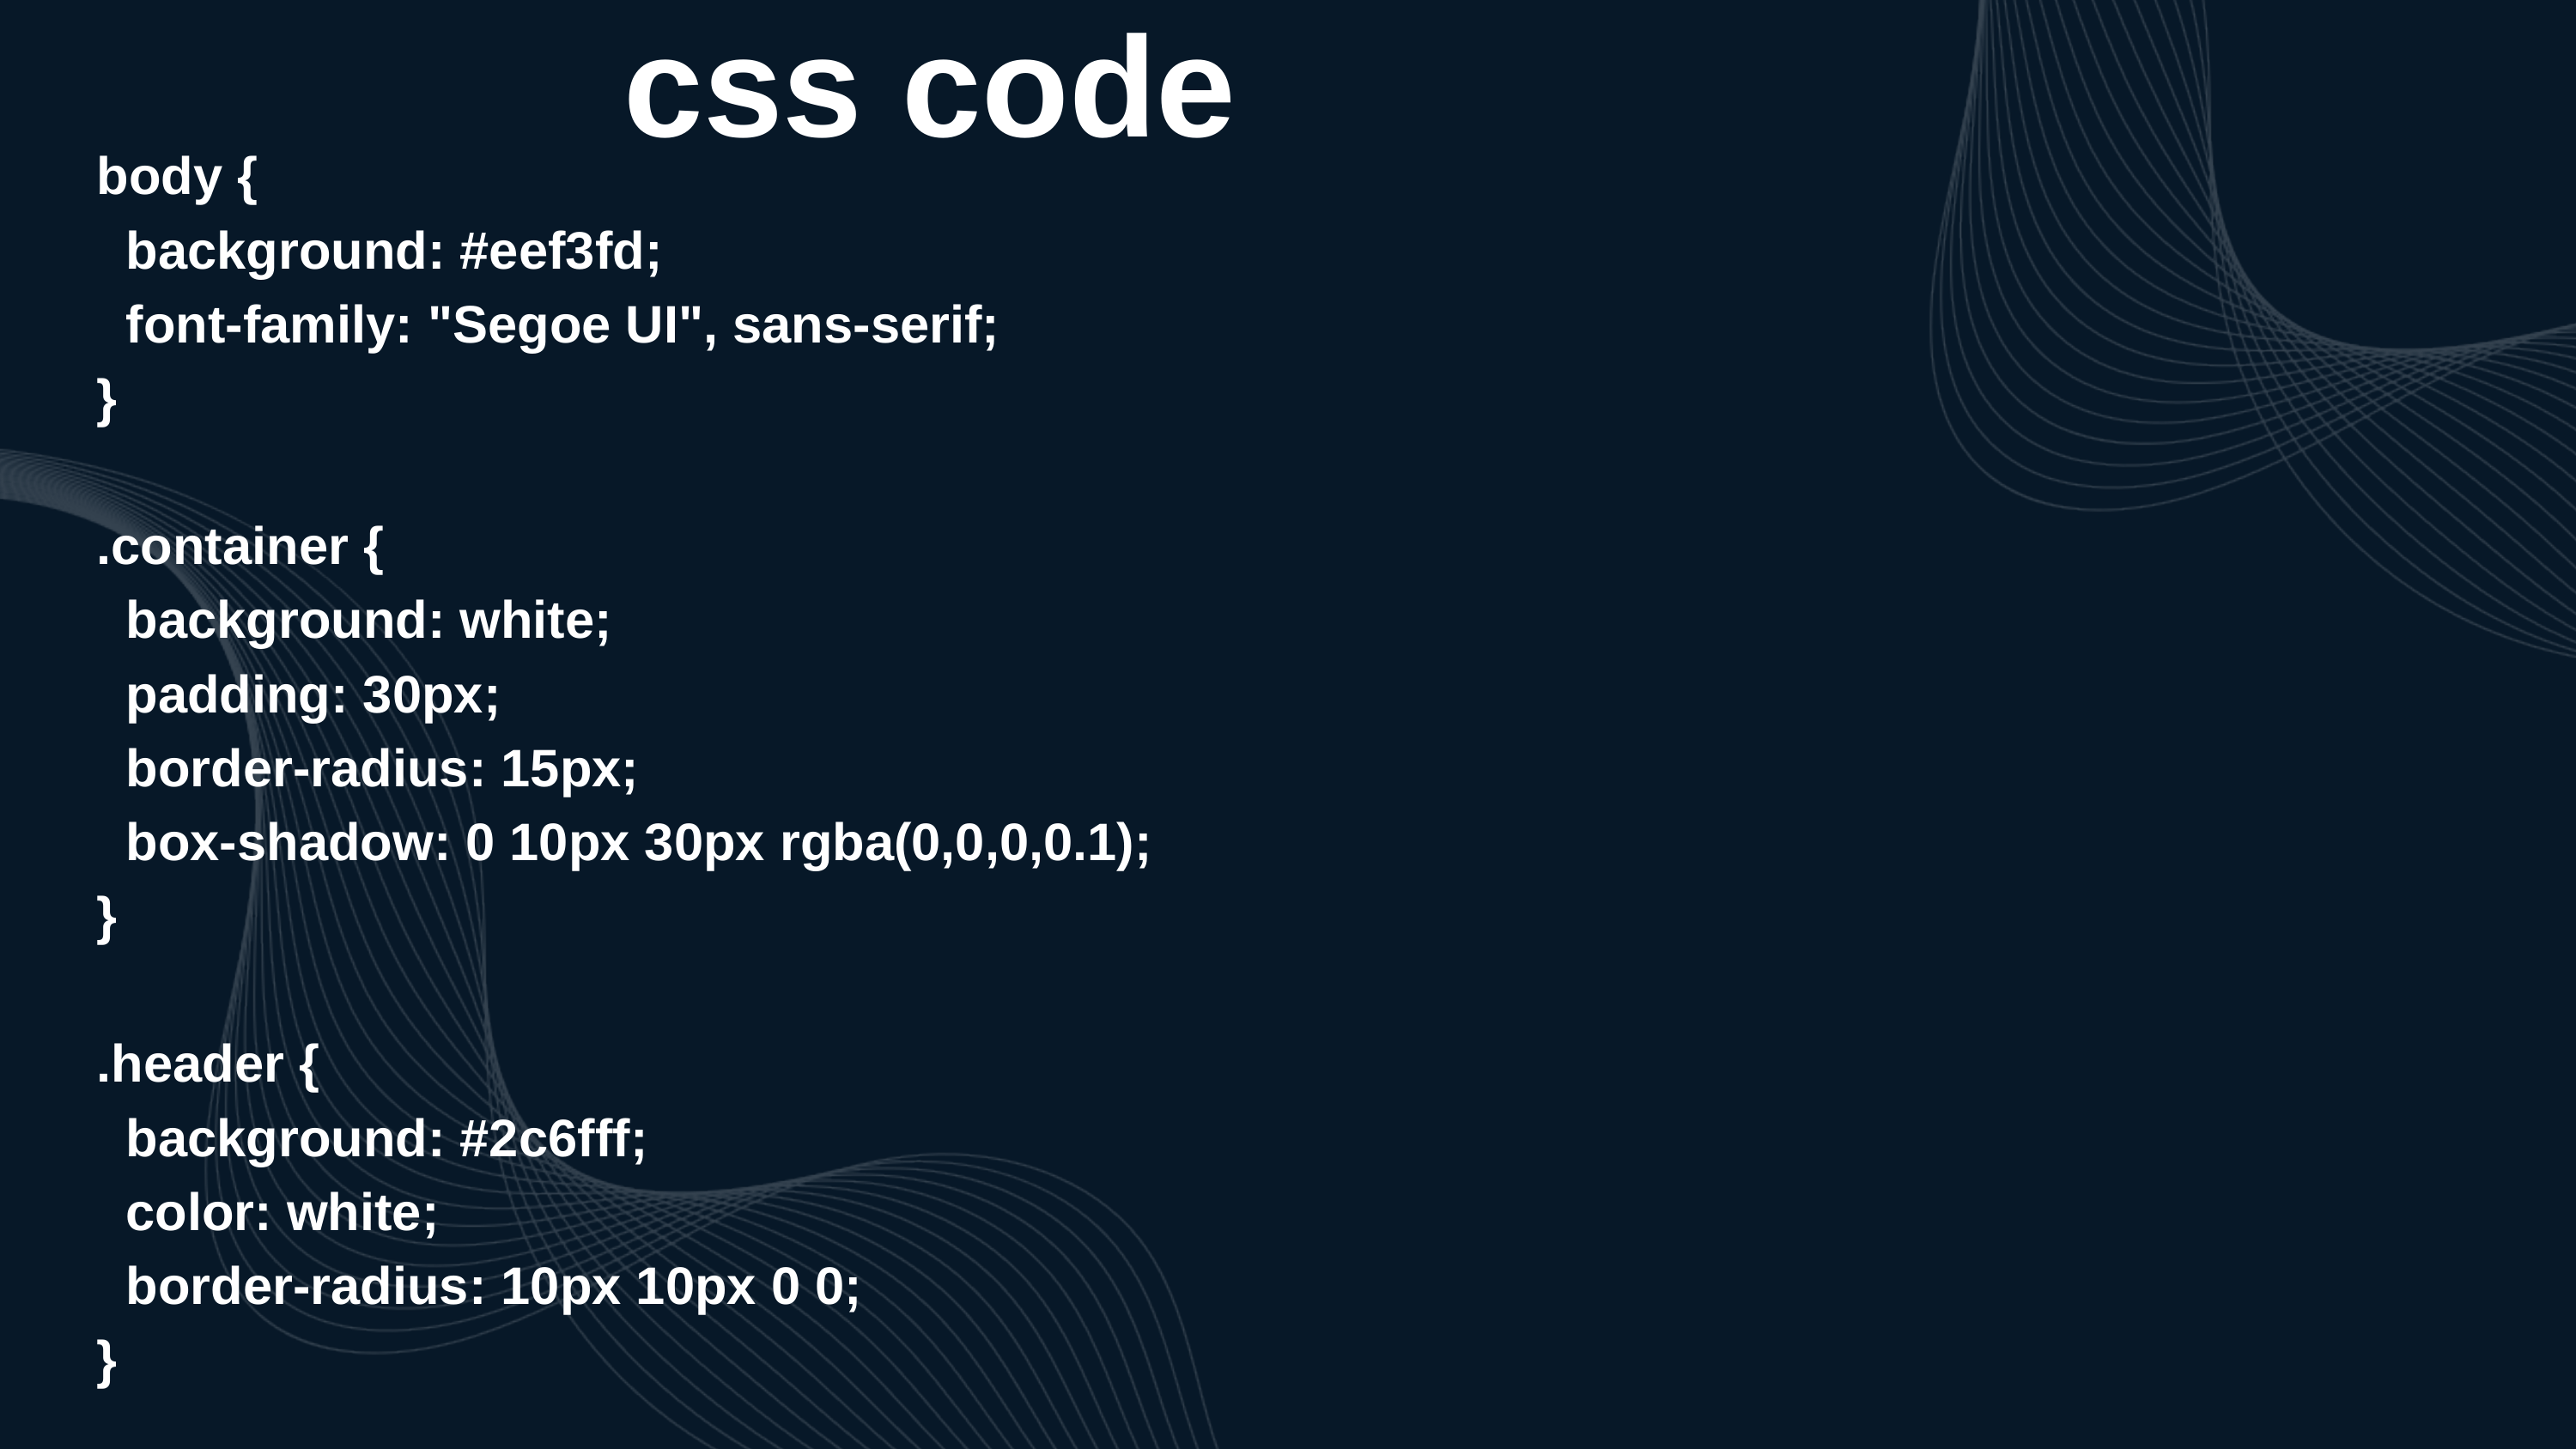

css code
body {
  background: #eef3fd;
  font-family: "Segoe UI", sans-serif;
}

.container {
  background: white;
  padding: 30px;
  border-radius: 15px;
  box-shadow: 0 10px 30px rgba(0,0,0,0.1);
}

.header {
  background: #2c6fff;
  color: white;
  border-radius: 10px 10px 0 0;
}